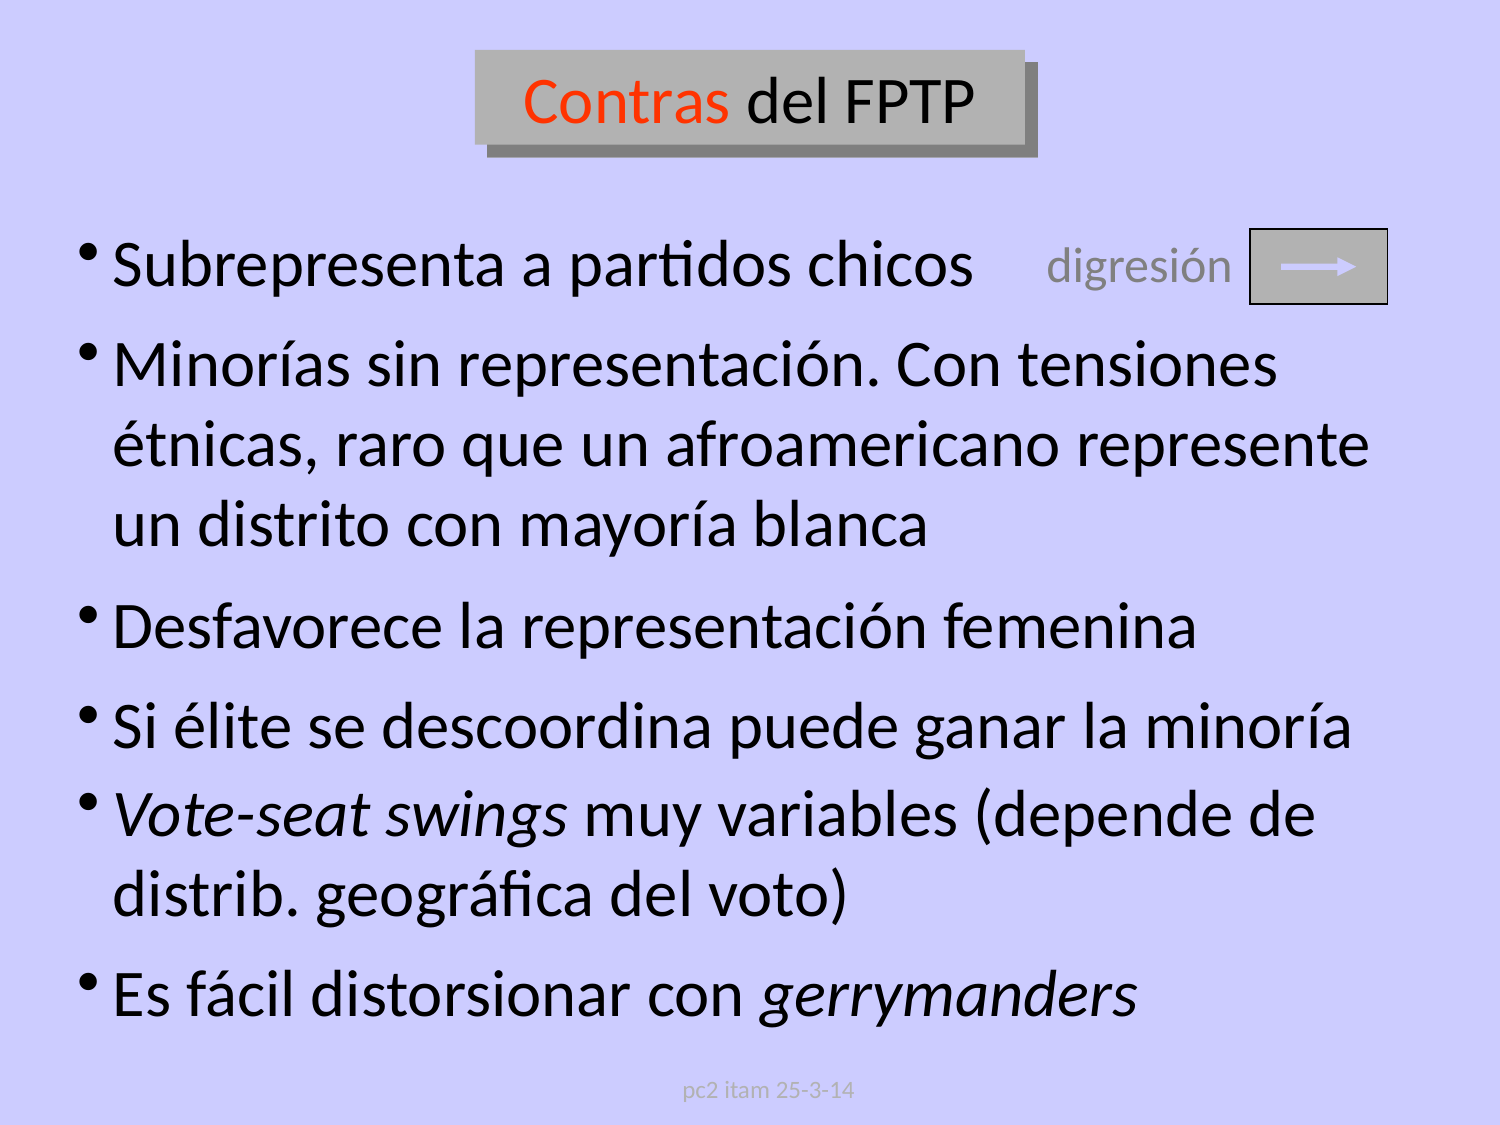

Contras del FPTP
Subrepresenta a partidos chicos
digresión

Minorías sin representación. Con tensiones étnicas, raro que un afroamericano represente un distrito con mayoría blanca
Desfavorece la representación femenina
Si élite se descoordina puede ganar la minoría
Vote-seat swings muy variables (depende de distrib. geográfica del voto)
Es fácil distorsionar con gerrymanders